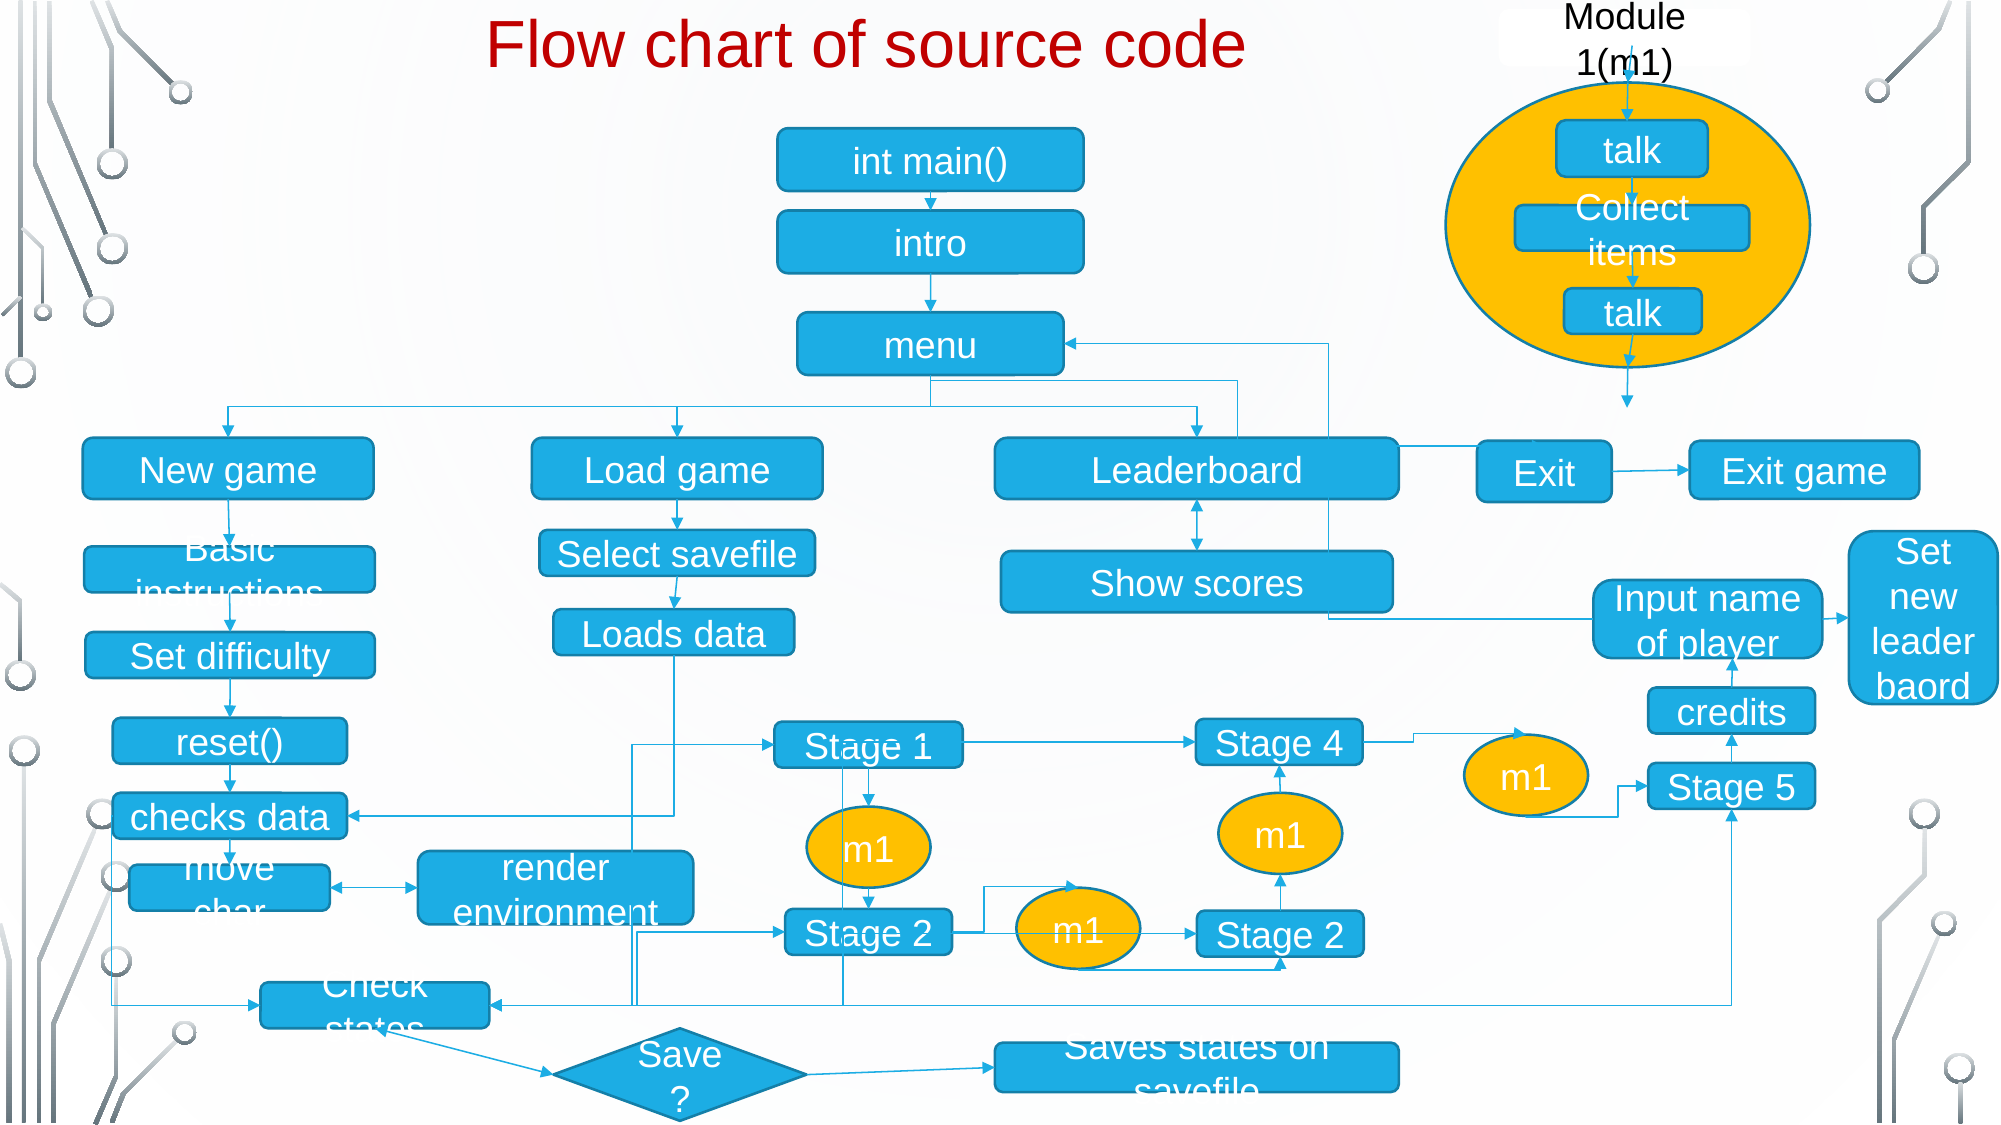

Flow chart of source code
Module 1(m1)

talk
int main()
Collect items
intro
talk
menu
New game
Load game
Leaderboard
Exit
Exit game
Select savefile
Set new leader
baord
Basic instructions
Show scores
Input name of player
Loads data
Set difficulty
credits
reset()
Stage 4
Stage 1
m1
Stage 5
checks data
m1
m1
render environment
move char
m1
Stage 2
Stage 2
Check states
Save?
Saves states on savefile